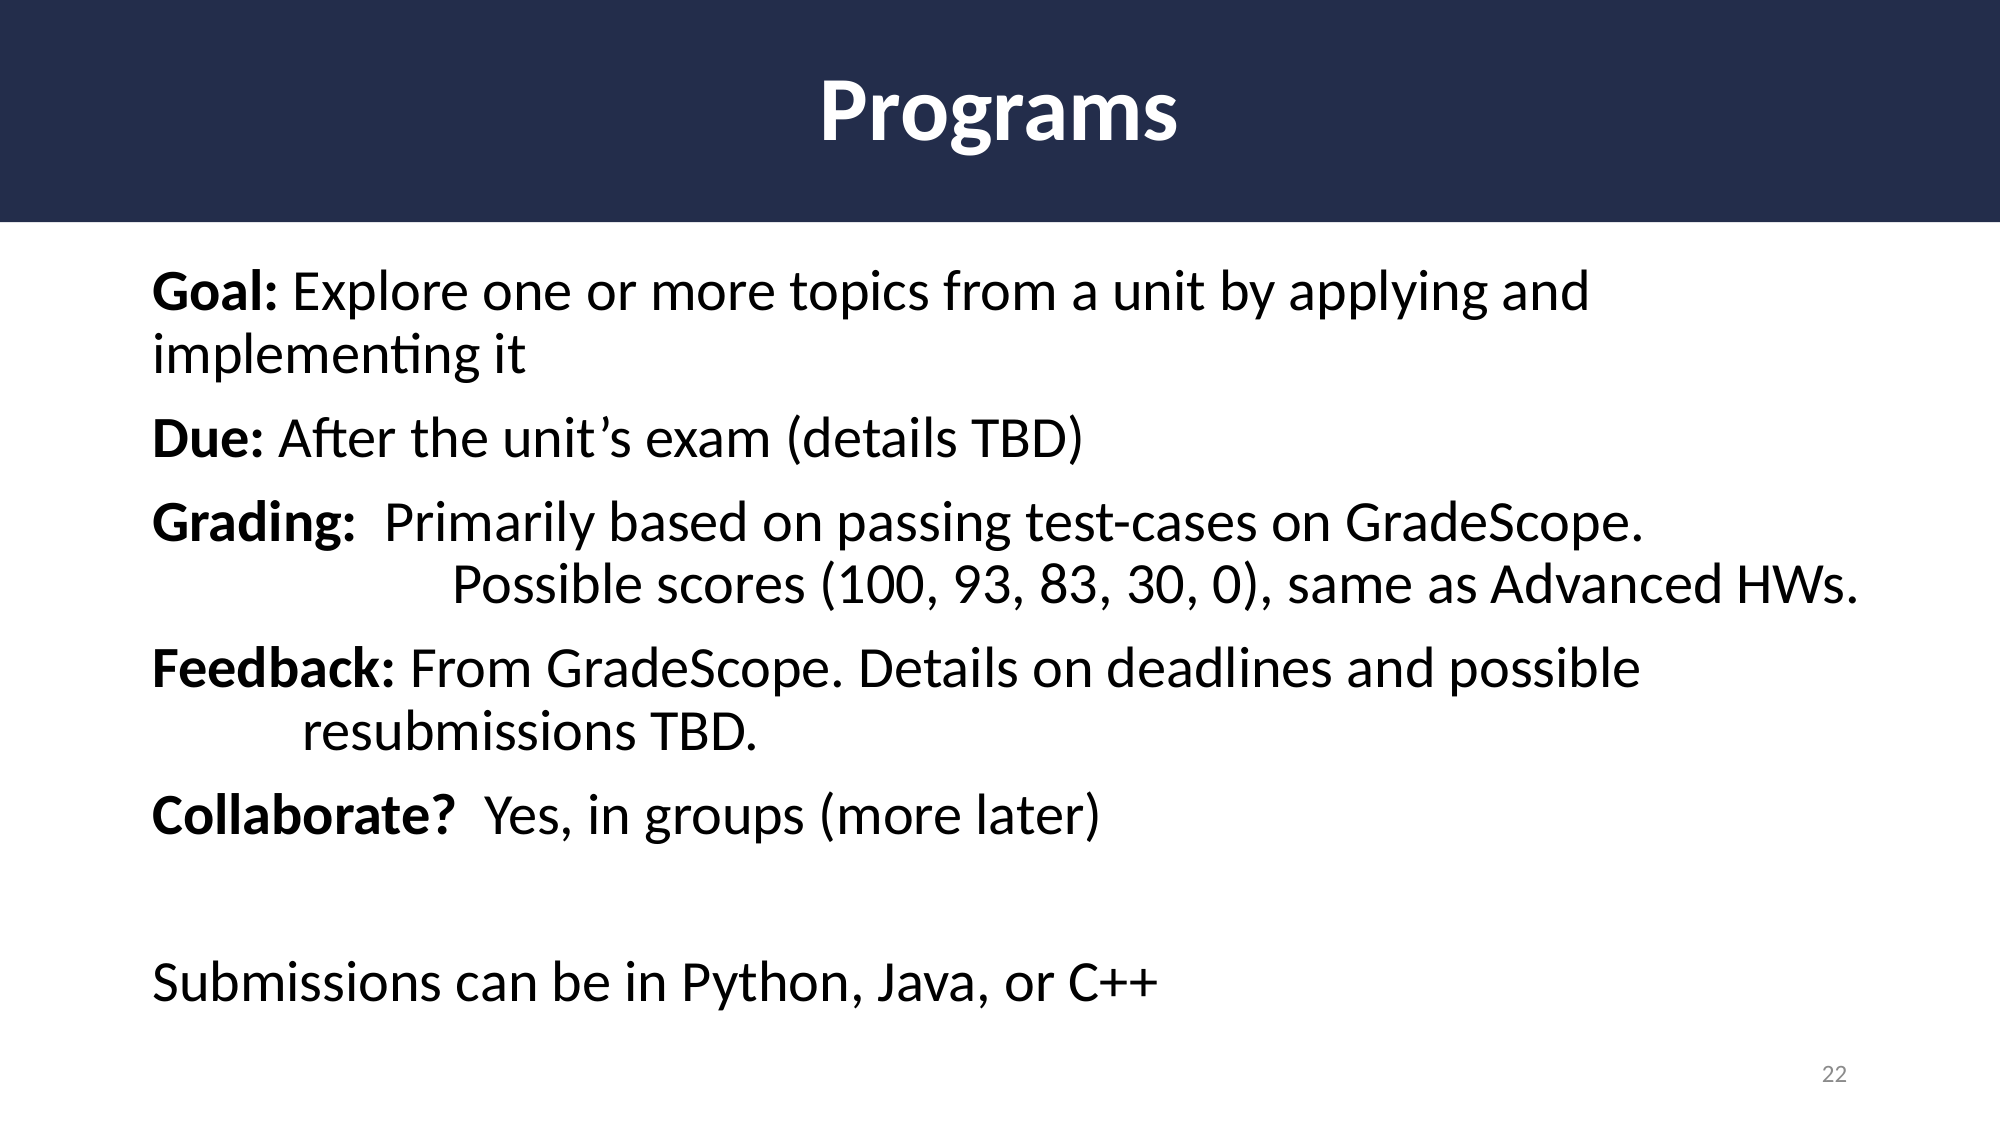

# Programs
Goal: Explore one or more topics from a unit by applying and 		implementing it
Due: After the unit’s exam (details TBD)
Grading:  Primarily based on passing test-cases on GradeScope.
		Possible scores (100, 93, 83, 30, 0), same as Advanced HWs.
Feedback: From GradeScope. Details on deadlines and possible 		resubmissions TBD.
Collaborate?  Yes, in groups (more later)

Submissions can be in Python, Java, or C++
22